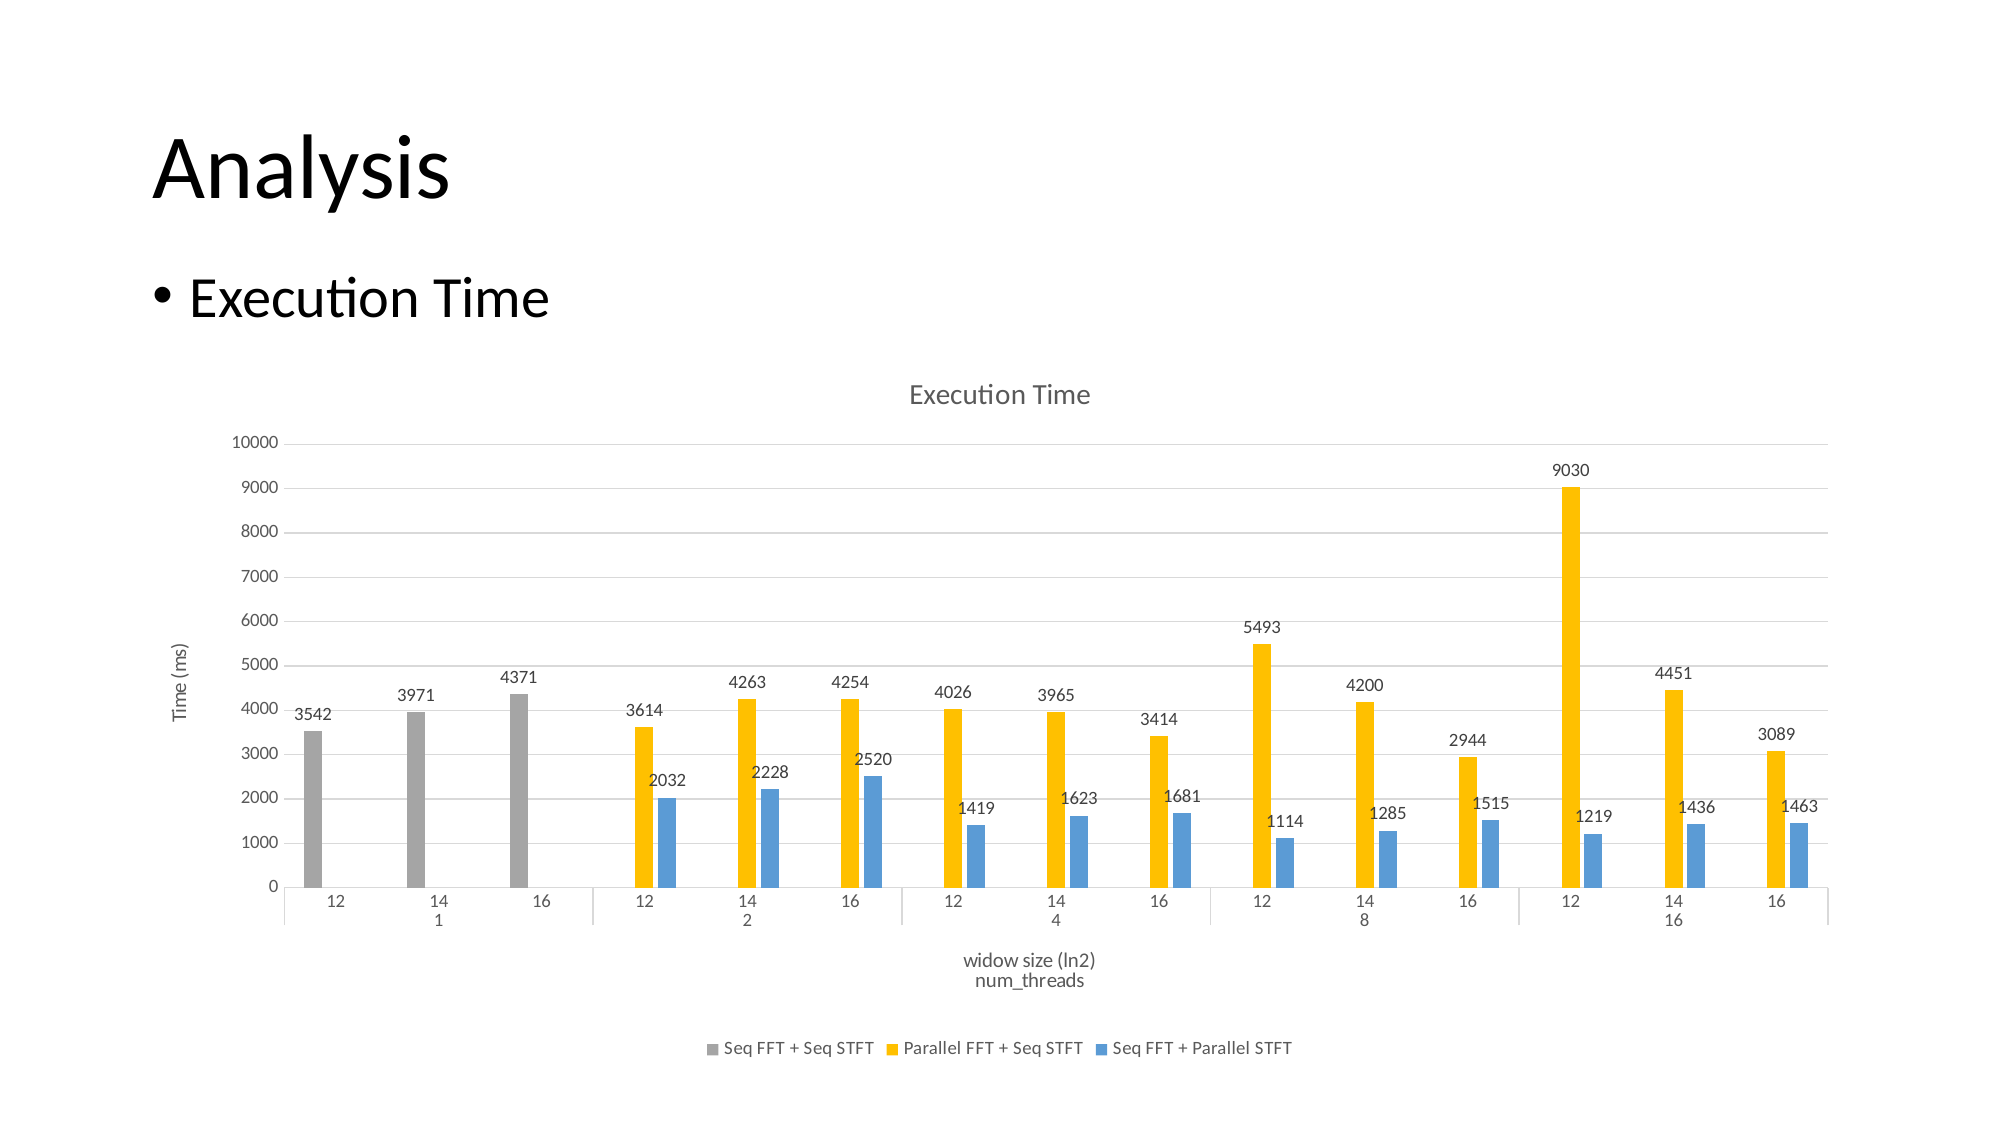

# Analysis
Execution Time

### Chart: Execution Time

| Category | Seq FFT + Seq STFT | Parallel FFT + Seq STFT | Seq FFT + Parallel STFT |
|---|---|---|---|
| 12 | 3542.0 | None | None |
| 14 | 3971.0 | None | None |
| 16 | 4371.0 | None | None |
| 12 | None | 3614.0 | 2032.0 |
| 14 | None | 4263.0 | 2228.0 |
| 16 | None | 4254.0 | 2520.0 |
| 12 | None | 4026.0 | 1419.0 |
| 14 | None | 3965.0 | 1623.0 |
| 16 | None | 3414.0 | 1681.0 |
| 12 | None | 5493.0 | 1114.0 |
| 14 | None | 4200.0 | 1285.0 |
| 16 | None | 2944.0 | 1515.0 |
| 12 | None | 9030.0 | 1219.0 |
| 14 | None | 4451.0 | 1436.0 |
| 16 | None | 3089.0 | 1463.0 |